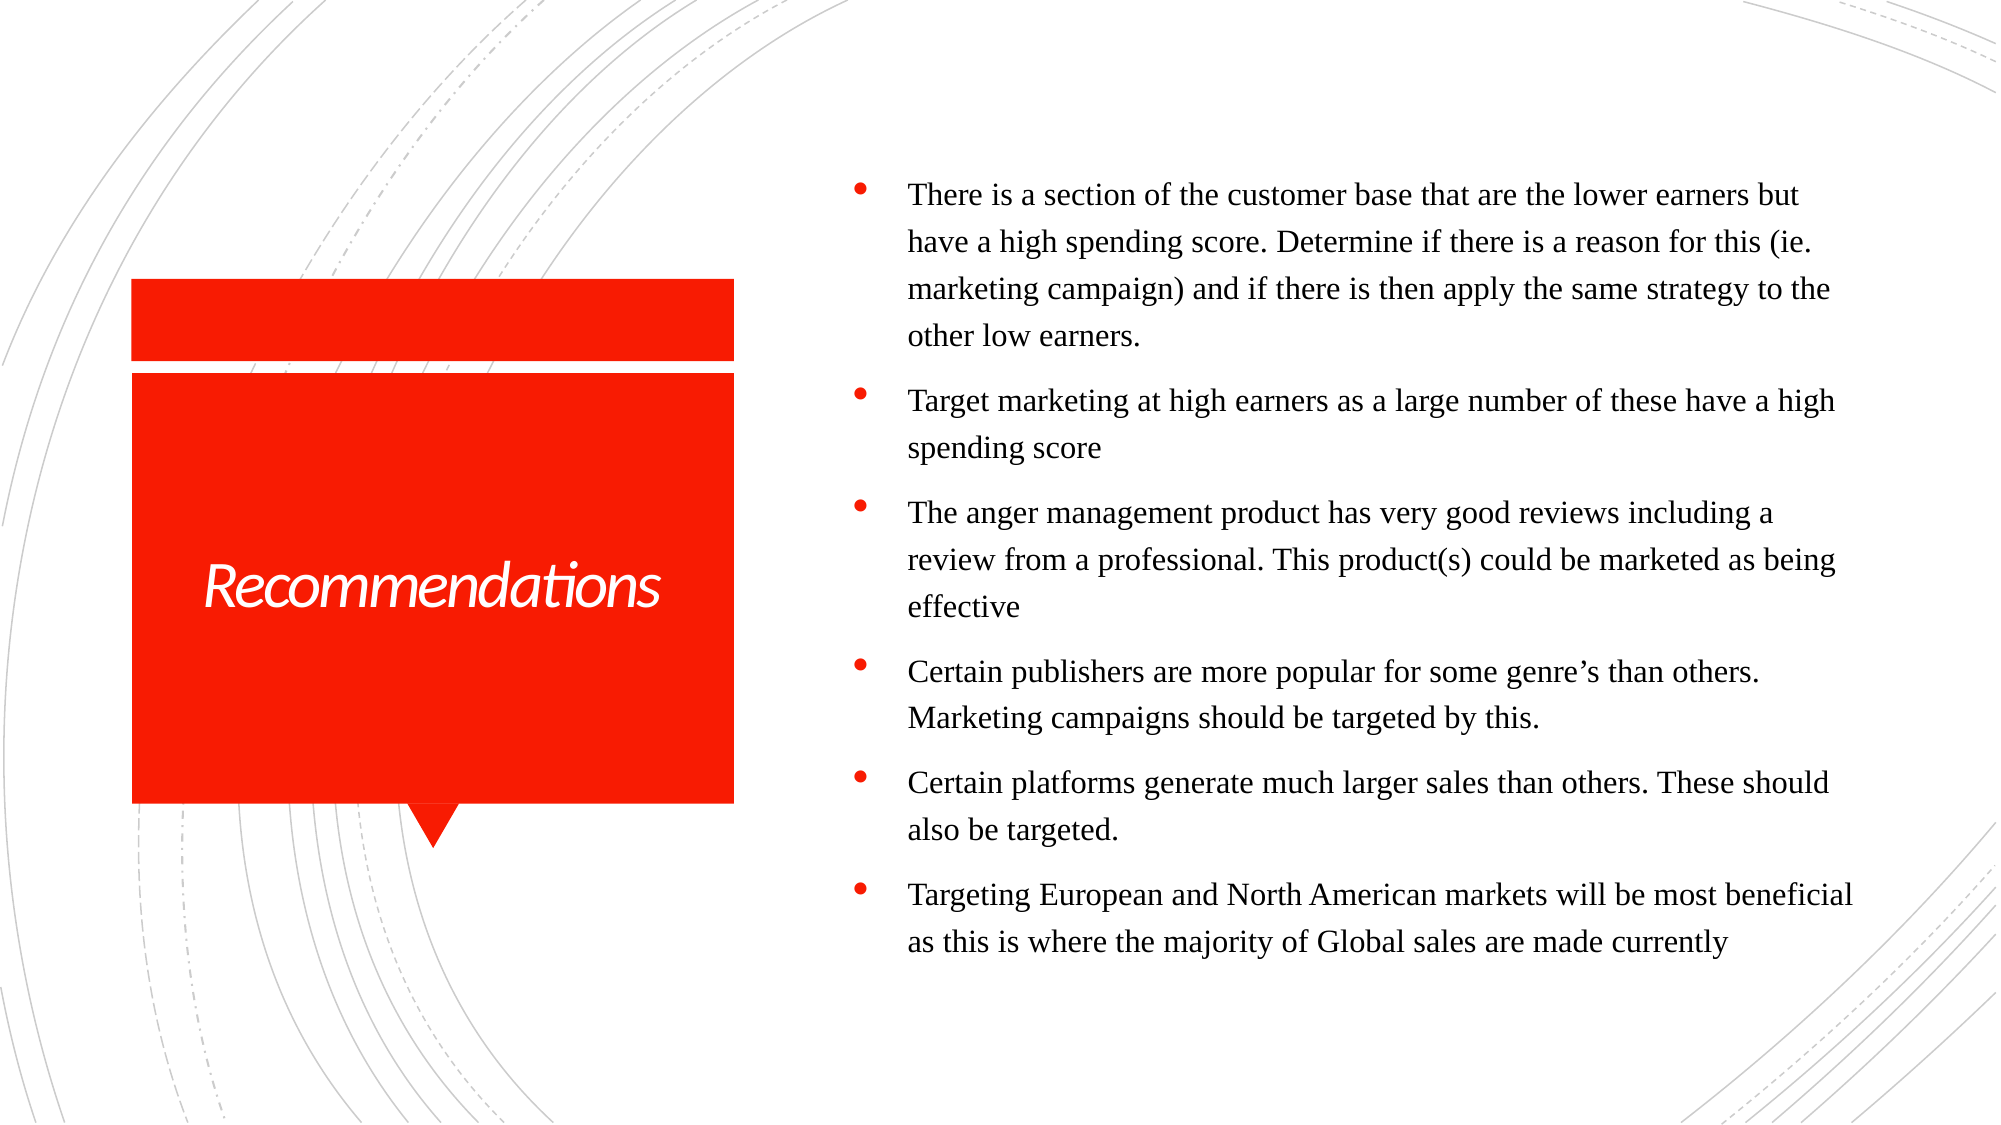

There is a section of the customer base that are the lower earners but have a high spending score. Determine if there is a reason for this (ie. marketing campaign) and if there is then apply the same strategy to the other low earners.
Target marketing at high earners as a large number of these have a high spending score
The anger management product has very good reviews including a review from a professional. This product(s) could be marketed as being effective
Certain publishers are more popular for some genre’s than others. Marketing campaigns should be targeted by this.
Certain platforms generate much larger sales than others. These should also be targeted.
Targeting European and North American markets will be most beneficial as this is where the majority of Global sales are made currently
# Recommendations